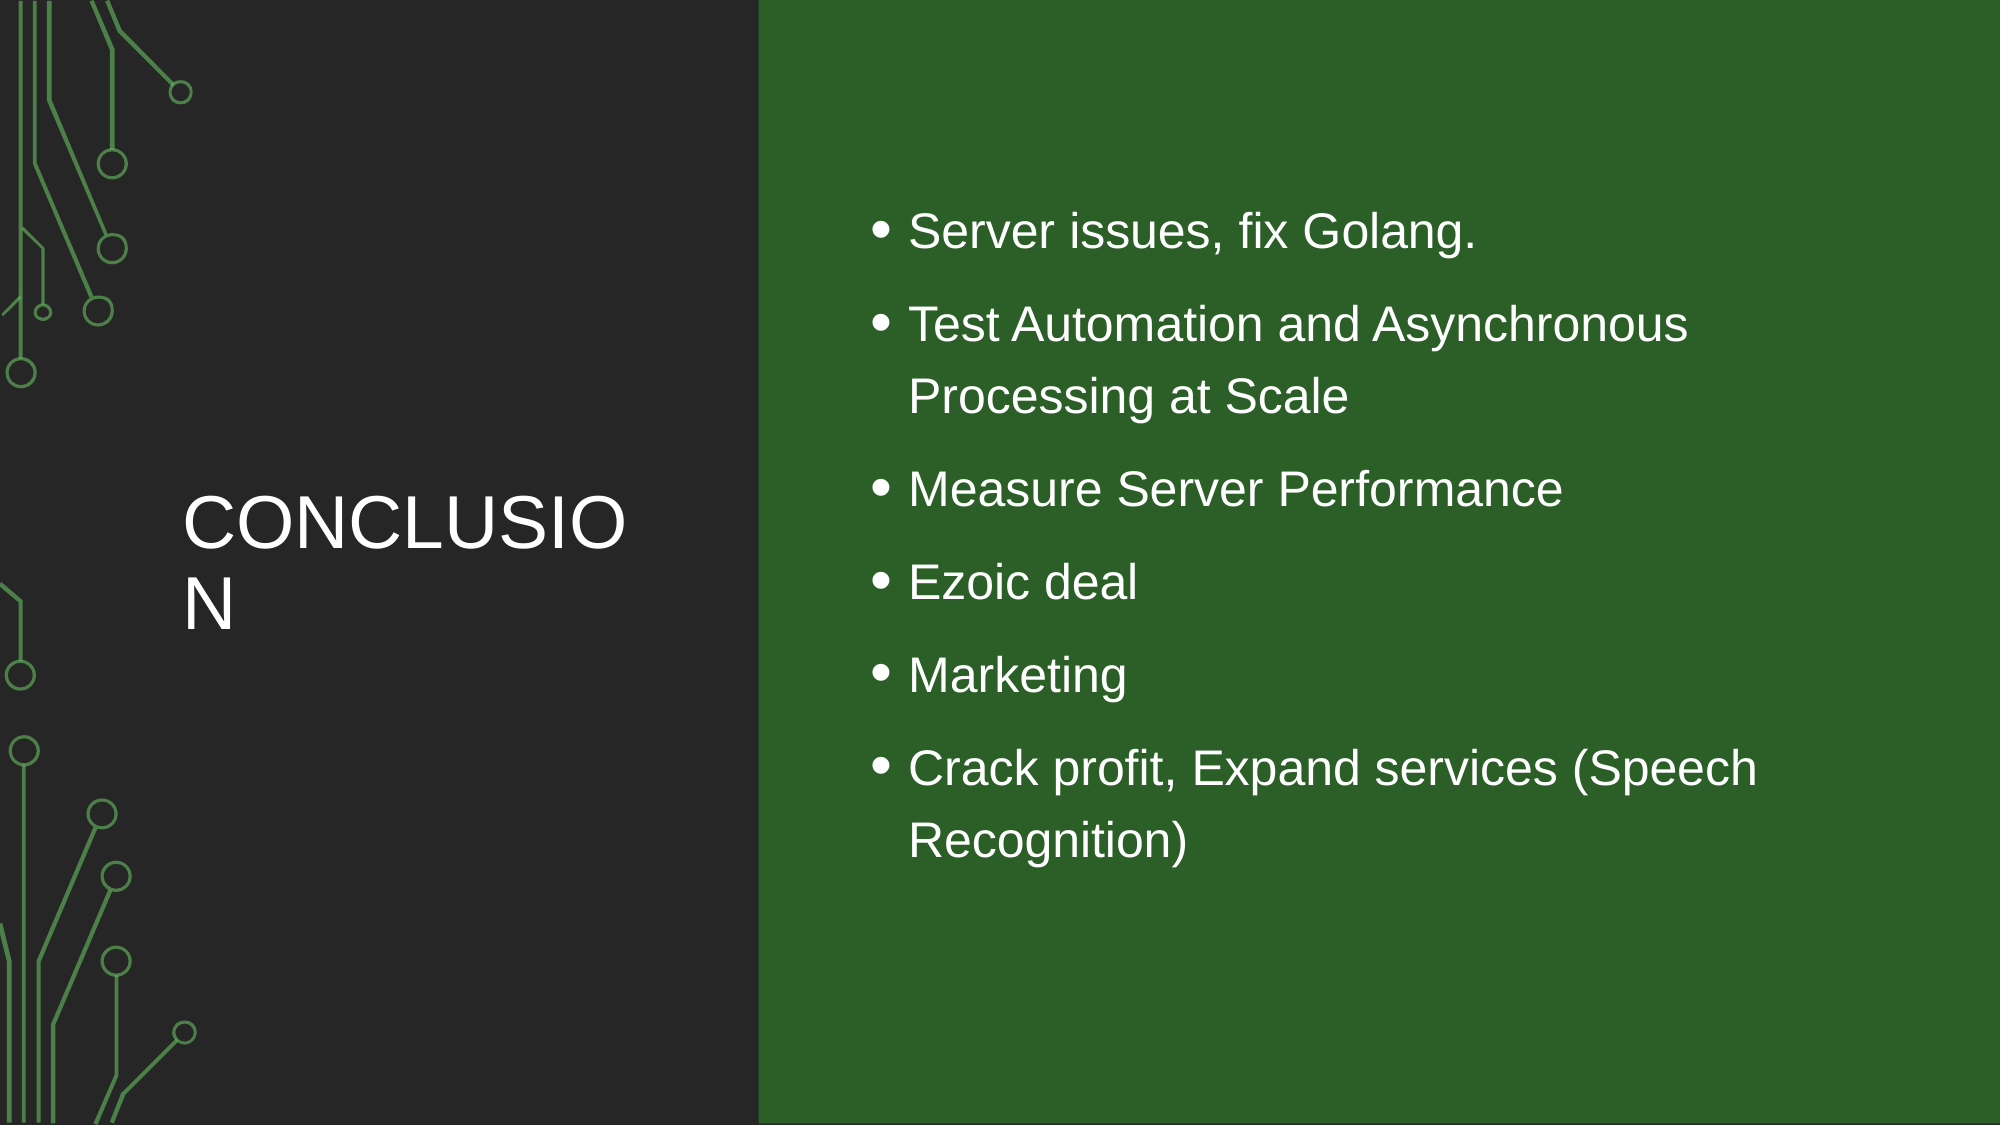

# Conclusion
Server issues, fix Golang.
Test Automation and Asynchronous Processing at Scale
Measure Server Performance
Ezoic deal
Marketing
Crack profit, Expand services (Speech Recognition)